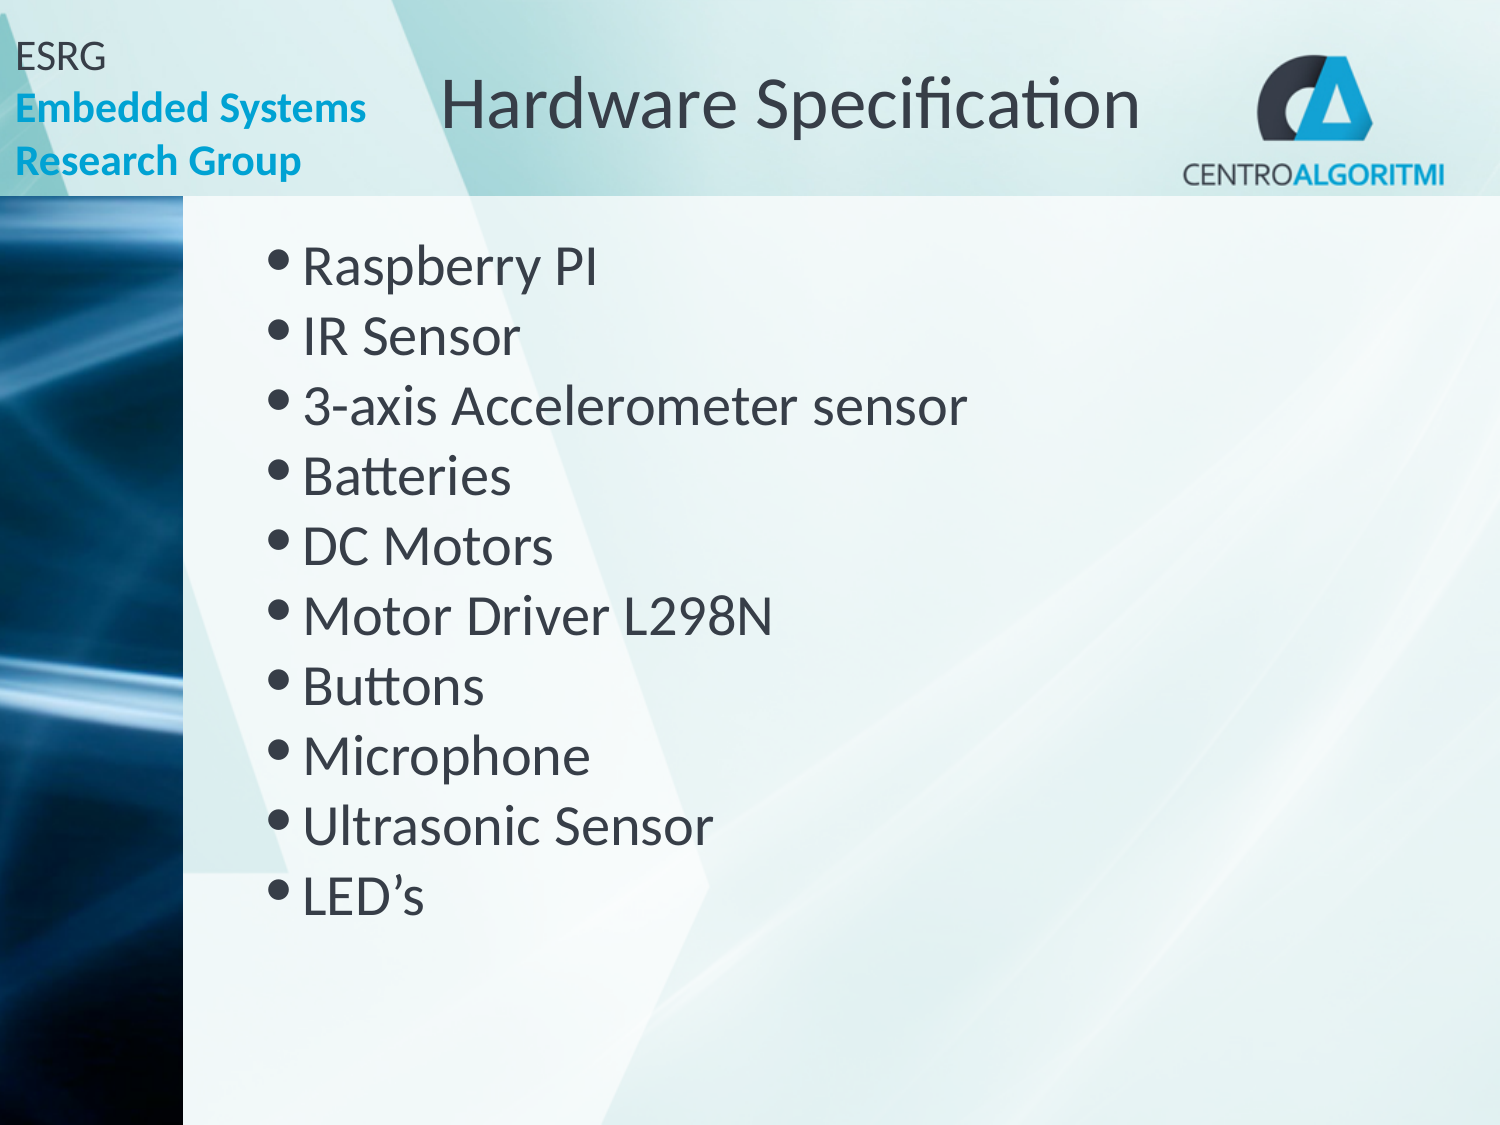

# Hardware Specification
Raspberry PI
IR Sensor
3-axis Accelerometer sensor
Batteries
DC Motors
Motor Driver L298N
Buttons
Microphone
Ultrasonic Sensor
LED’s